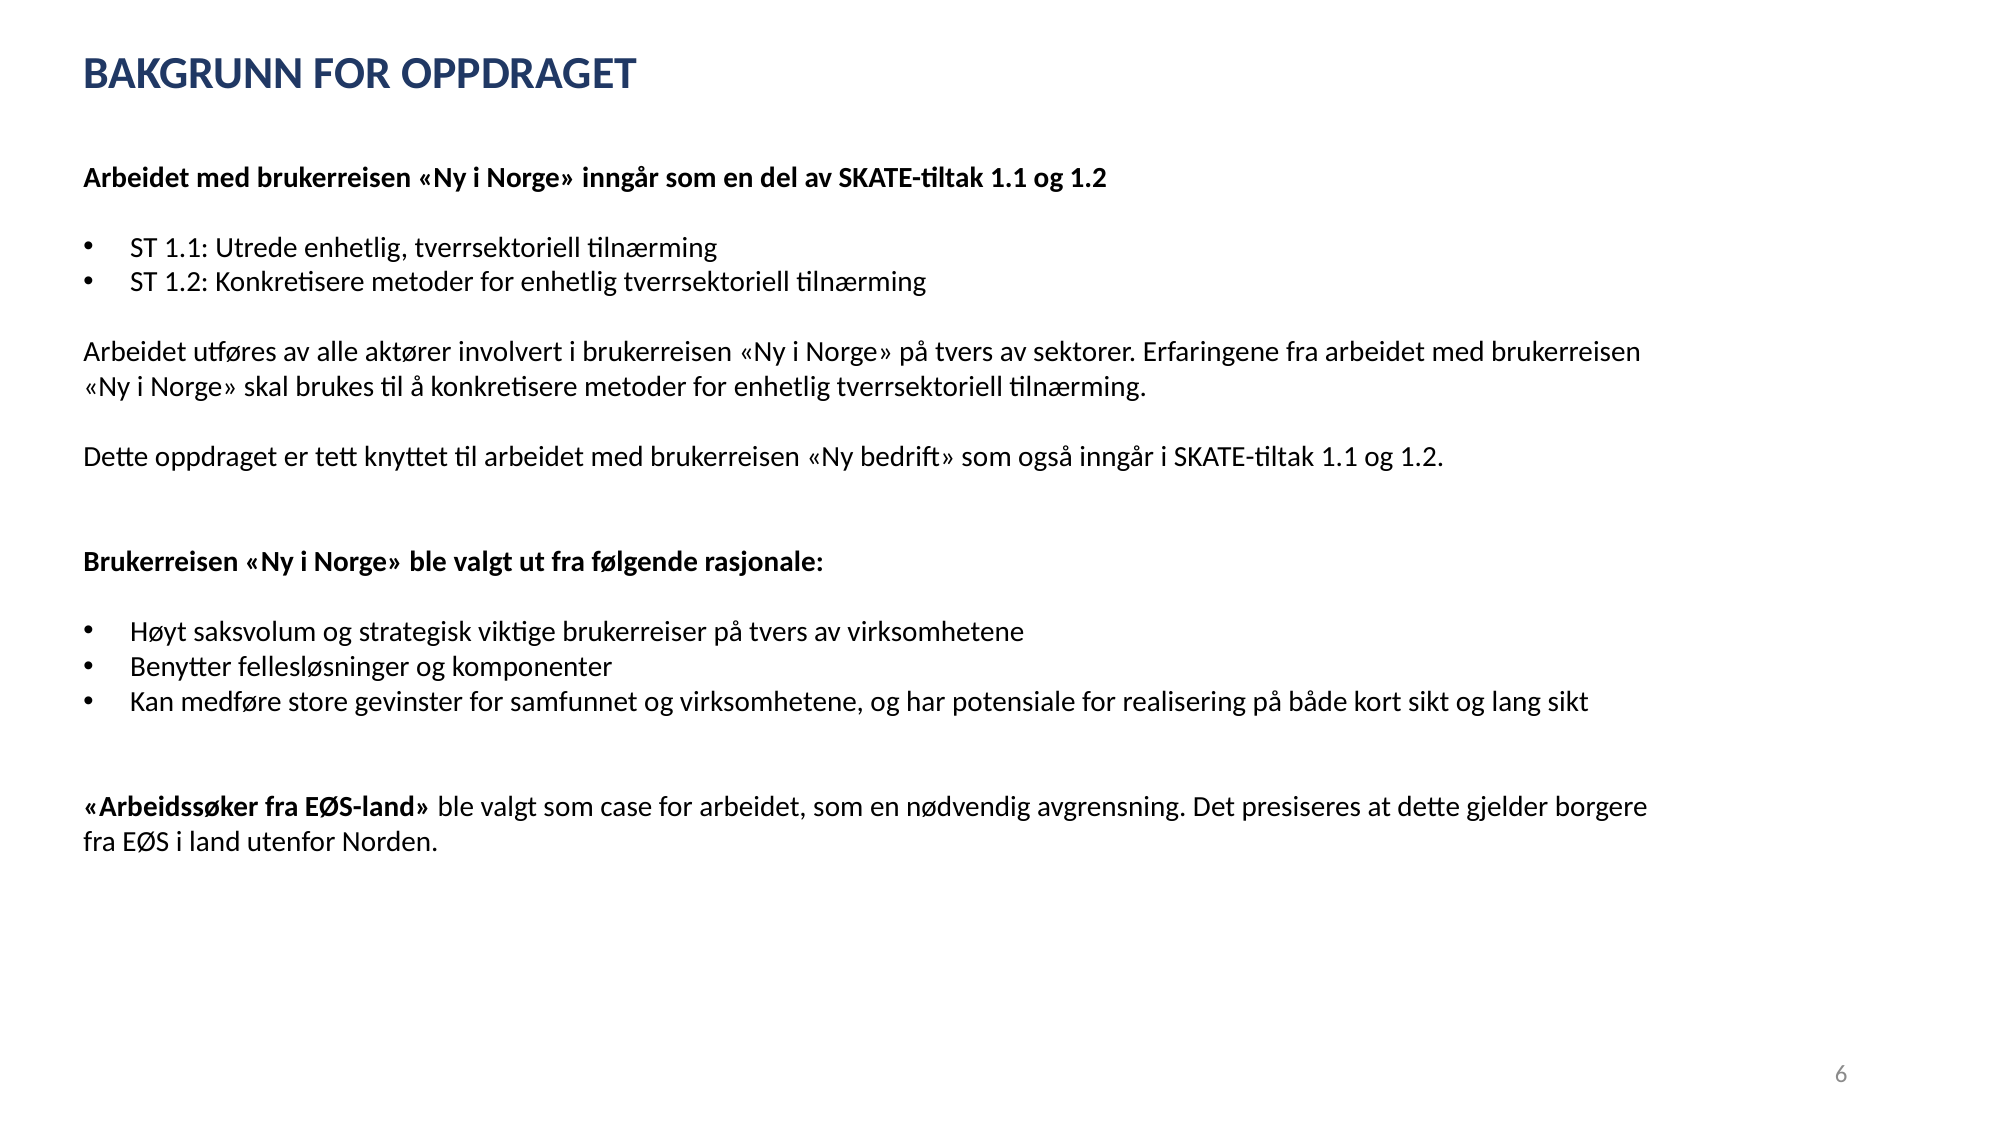

BAKGRUNN FOR OPPDRAGET
Arbeidet med brukerreisen «Ny i Norge» inngår som en del av SKATE-tiltak 1.1 og 1.2

ST 1.1: Utrede enhetlig, tverrsektoriell tilnærming
ST 1.2: Konkretisere metoder for enhetlig tverrsektoriell tilnærming

Arbeidet utføres av alle aktører involvert i brukerreisen «Ny i Norge» på tvers av sektorer. Erfaringene fra arbeidet med brukerreisen «Ny i Norge» skal brukes til å konkretisere metoder for enhetlig tverrsektoriell tilnærming.

Dette oppdraget er tett knyttet til arbeidet med brukerreisen «Ny bedrift» som også inngår i SKATE-tiltak 1.1 og 1.2.

Brukerreisen «Ny i Norge» ble valgt ut fra følgende rasjonale:

Høyt saksvolum og strategisk viktige brukerreiser på tvers av virksomhetene
Benytter fellesløsninger og komponenter
Kan medføre store gevinster for samfunnet og virksomhetene, og har potensiale for realisering på både kort sikt og lang sikt

«Arbeidssøker fra EØS-land» ble valgt som case for arbeidet, som en nødvendig avgrensning. Det presiseres at dette gjelder borgere fra EØS i land utenfor Norden.

6